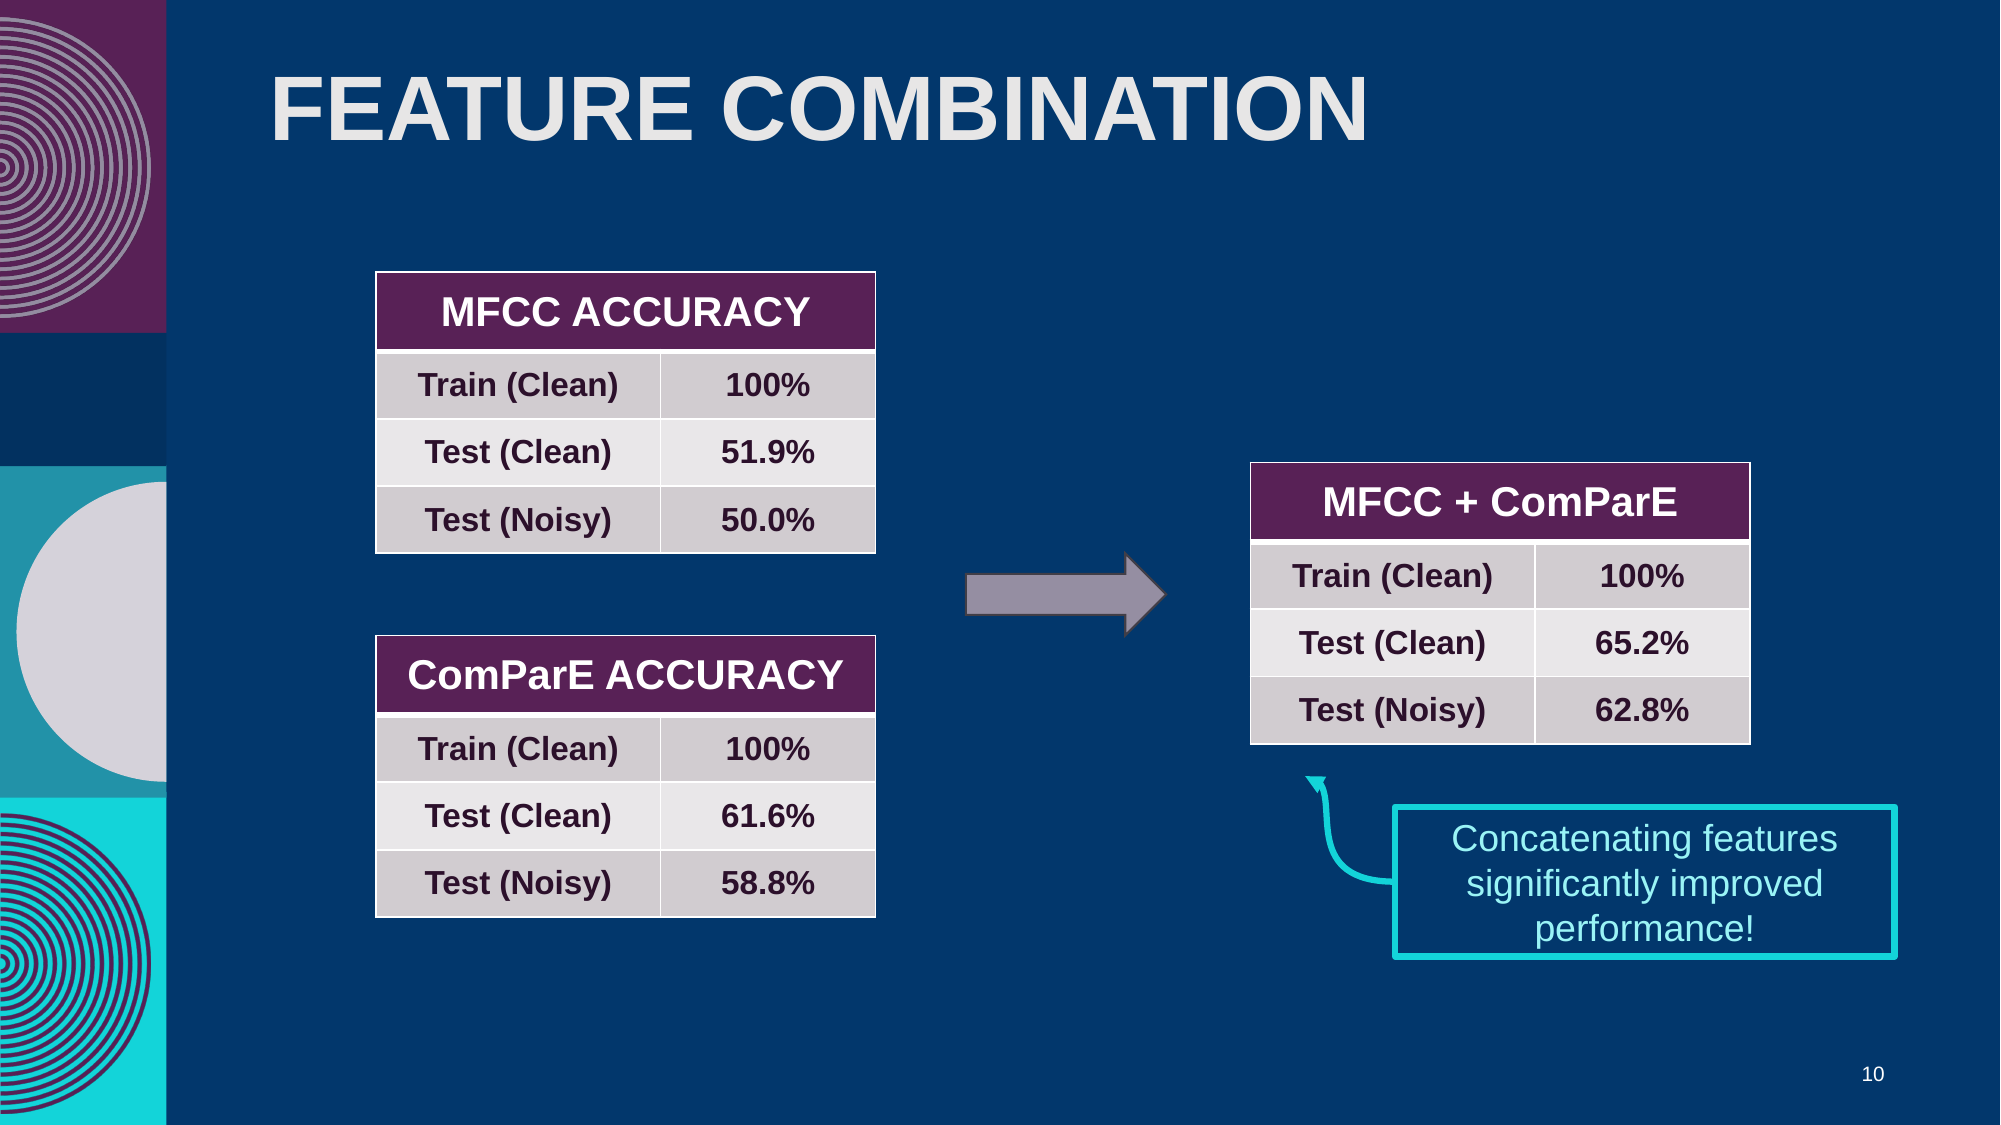

# Feature Combination
| MFCC ACCURACY |  |
| --- | --- |
| Train (Clean) | 100% |
| Test (Clean) | 51.9% |
| Test (Noisy) | 50.0% |
| MFCC + ComParE |  |
| --- | --- |
| Train (Clean) | 100% |
| Test (Clean) | 65.2% |
| Test (Noisy) | 62.8% |

| ComParE ACCURACY |  |
| --- | --- |
| Train (Clean) | 100% |
| Test (Clean) | 61.6% |
| Test (Noisy) | 58.8% |
Concatenating features significantly improved performance!
10